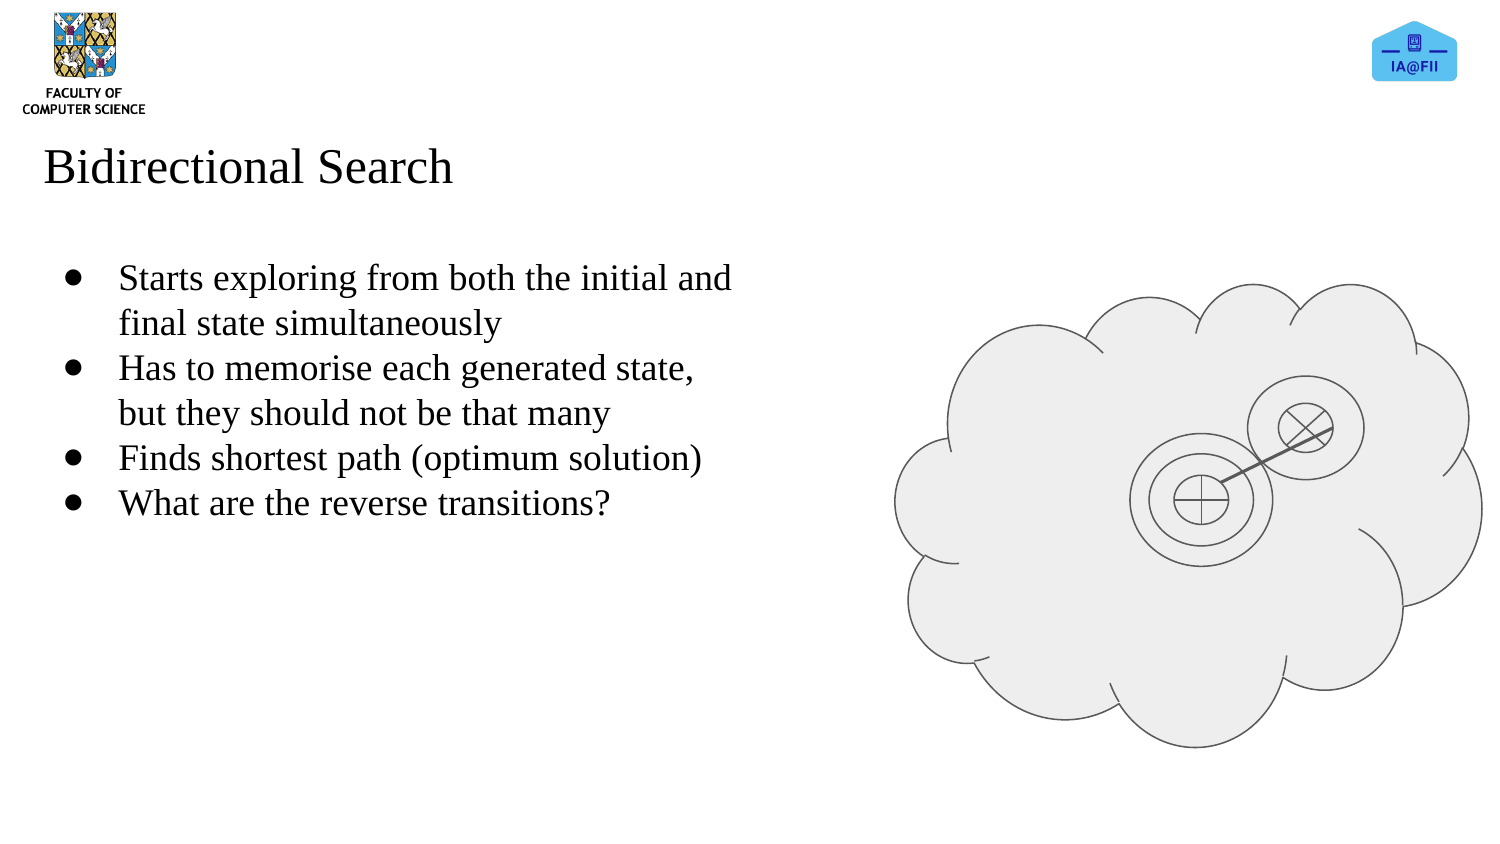

Bidirectional Search

Starts exploring from both the initial and final state simultaneously
Has to memorise each generated state, but they should not be that many
Finds shortest path (optimum solution)
What are the reverse transitions?